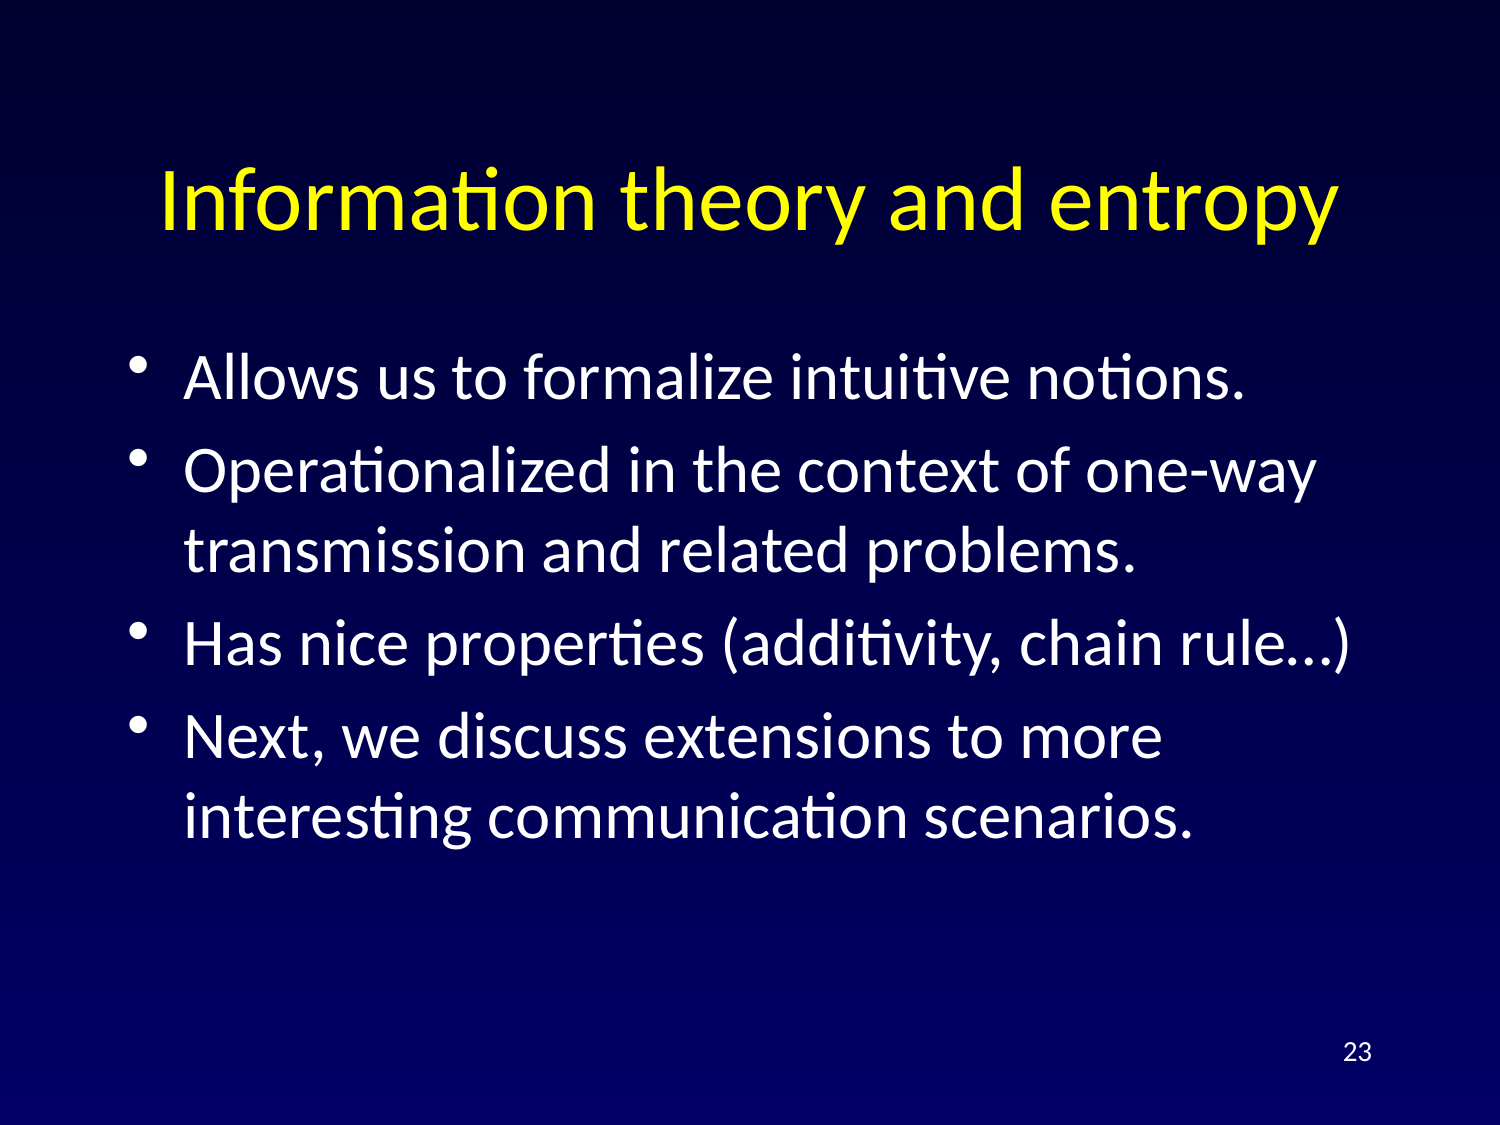

# Information theory and entropy
Allows us to formalize intuitive notions.
Operationalized in the context of one-way transmission and related problems.
Has nice properties (additivity, chain rule…)
Next, we discuss extensions to more interesting communication scenarios.
23